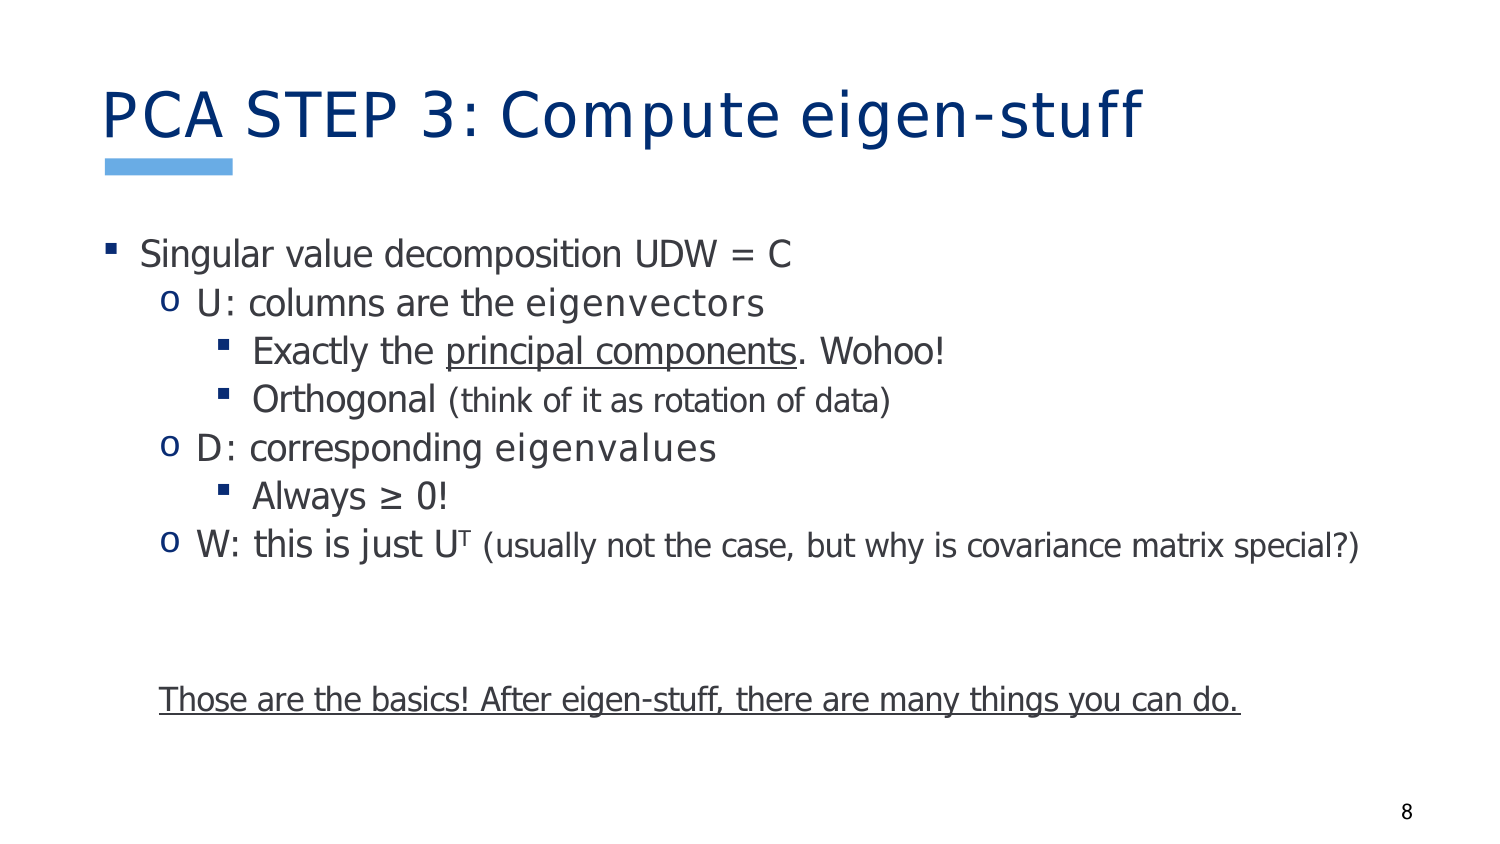

# PCA STEP 3: Compute eigen-stuff
Singular value decomposition UDW = C
U: columns are the eigenvectors
Exactly the principal components. Wohoo!
Orthogonal (think of it as rotation of data)
D: corresponding eigenvalues
Always ≥ 0!
W: this is just UT (usually not the case, but why is covariance matrix special?)

Those are the basics! After eigen-stuff, there are many things you can do.